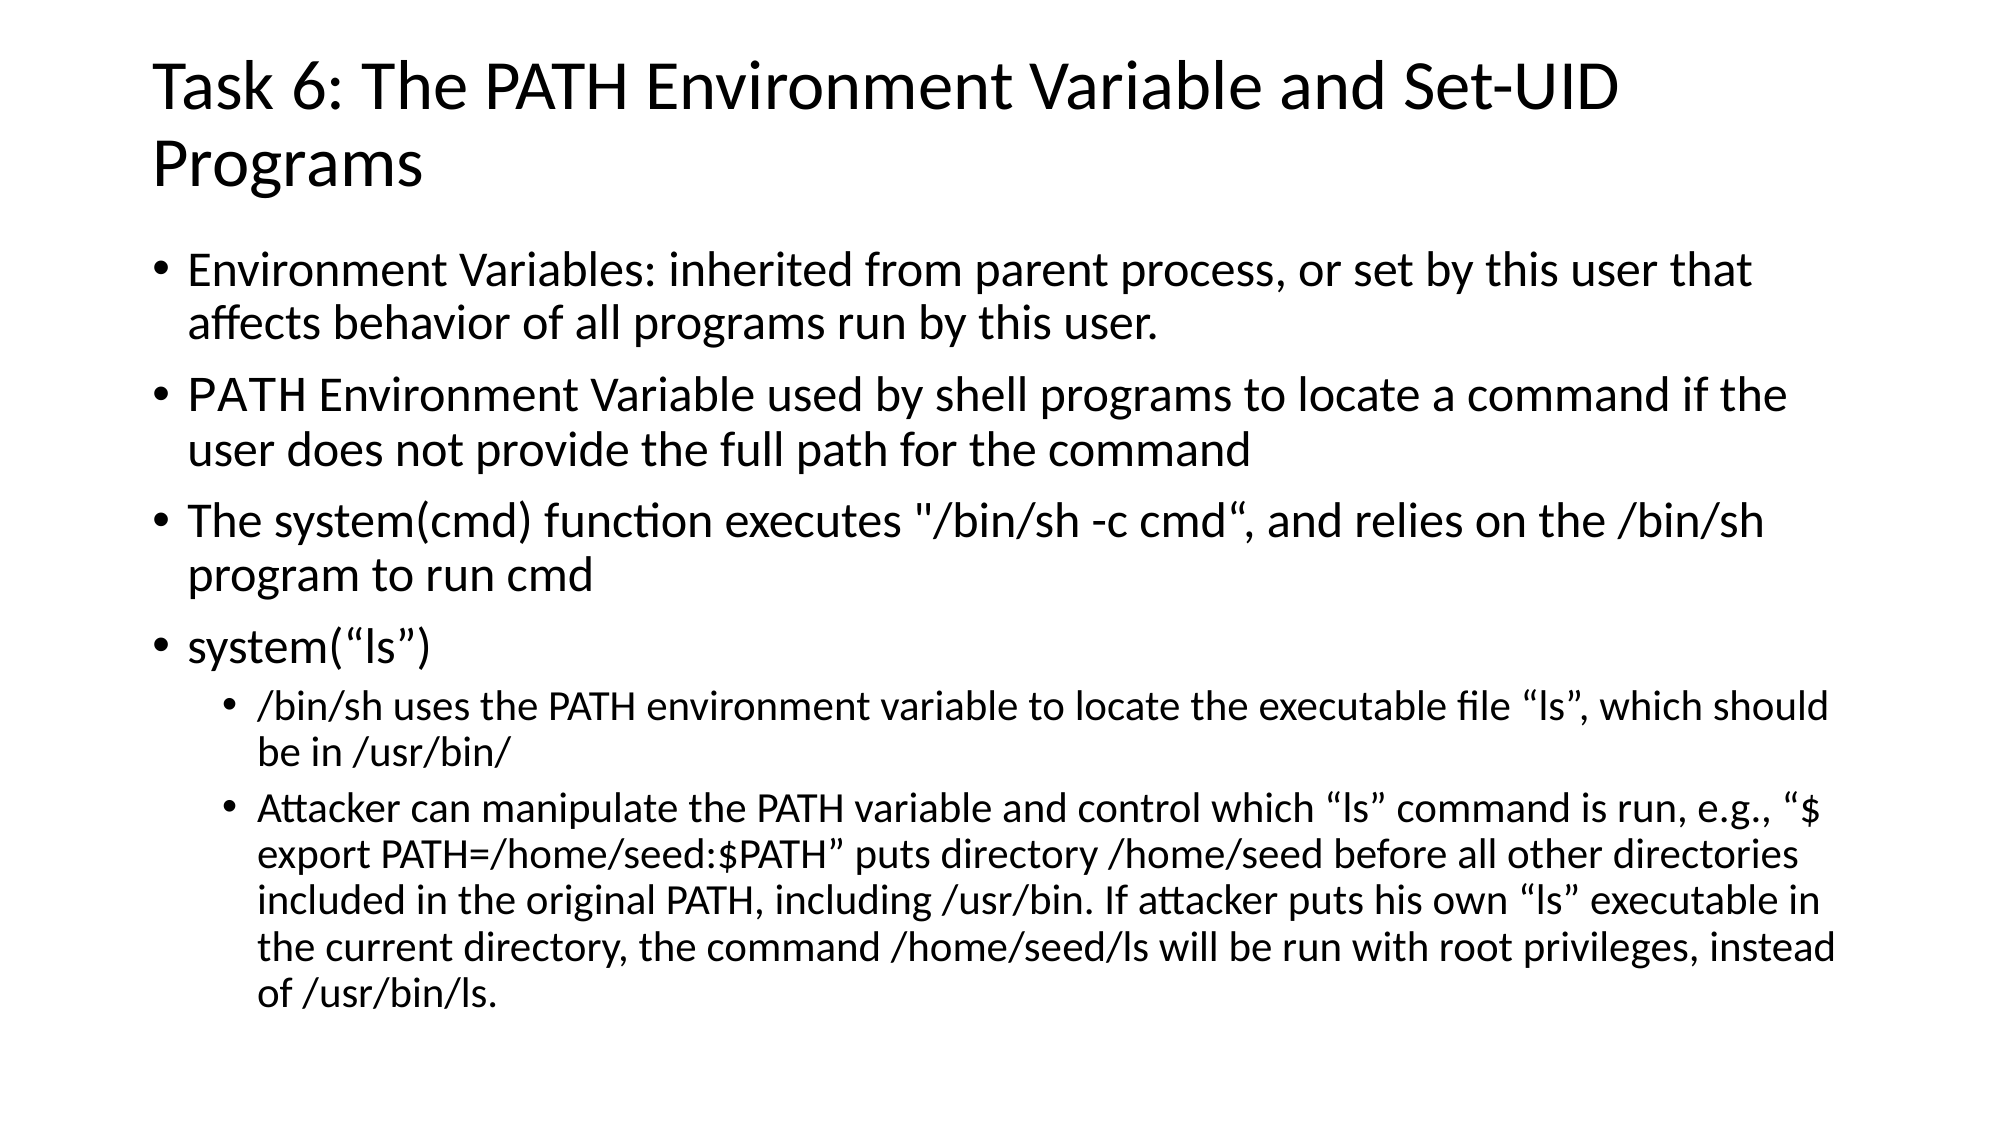

# Task 6: The PATH Environment Variable and Set-UID Programs
Environment Variables: inherited from parent process, or set by this user that affects behavior of all programs run by this user.
PATH Environment Variable used by shell programs to locate a command if the user does not provide the full path for the command
The system(cmd) function executes "/bin/sh -c cmd“, and relies on the /bin/sh program to run cmd
system(“ls”)
/bin/sh uses the PATH environment variable to locate the executable file “ls”, which should be in /usr/bin/
Attacker can manipulate the PATH variable and control which “ls” command is run, e.g., “$ export PATH=/home/seed:$PATH” puts directory /home/seed before all other directories included in the original PATH, including /usr/bin. If attacker puts his own “ls” executable in the current directory, the command /home/seed/ls will be run with root privileges, instead of /usr/bin/ls.